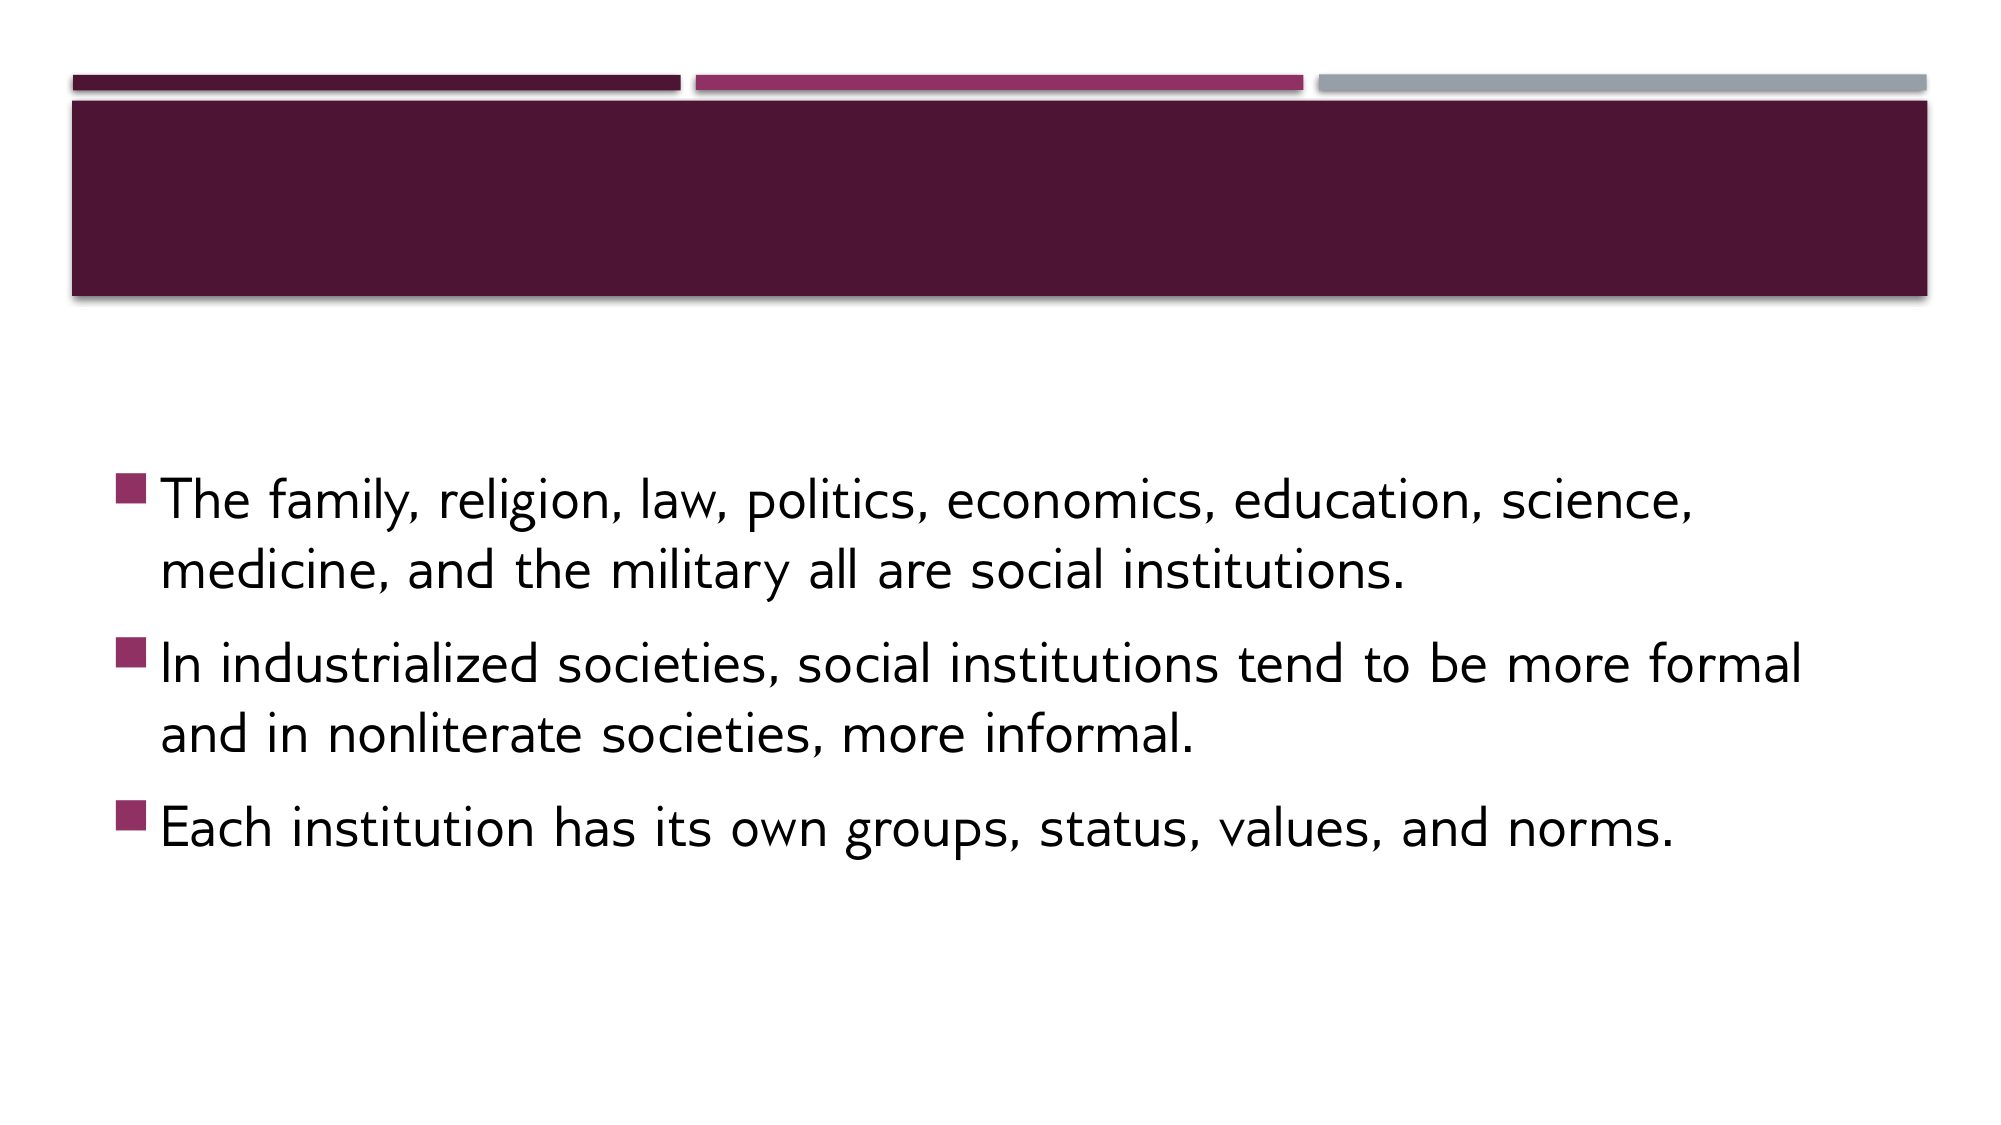

The family, religion, law, politics, economics, education, science, medicine, and the military all are social institutions.
In industrialized societies, social institutions tend to be more formal and in nonliterate societies, more informal.
Each institution has its own groups, status, values, and norms.